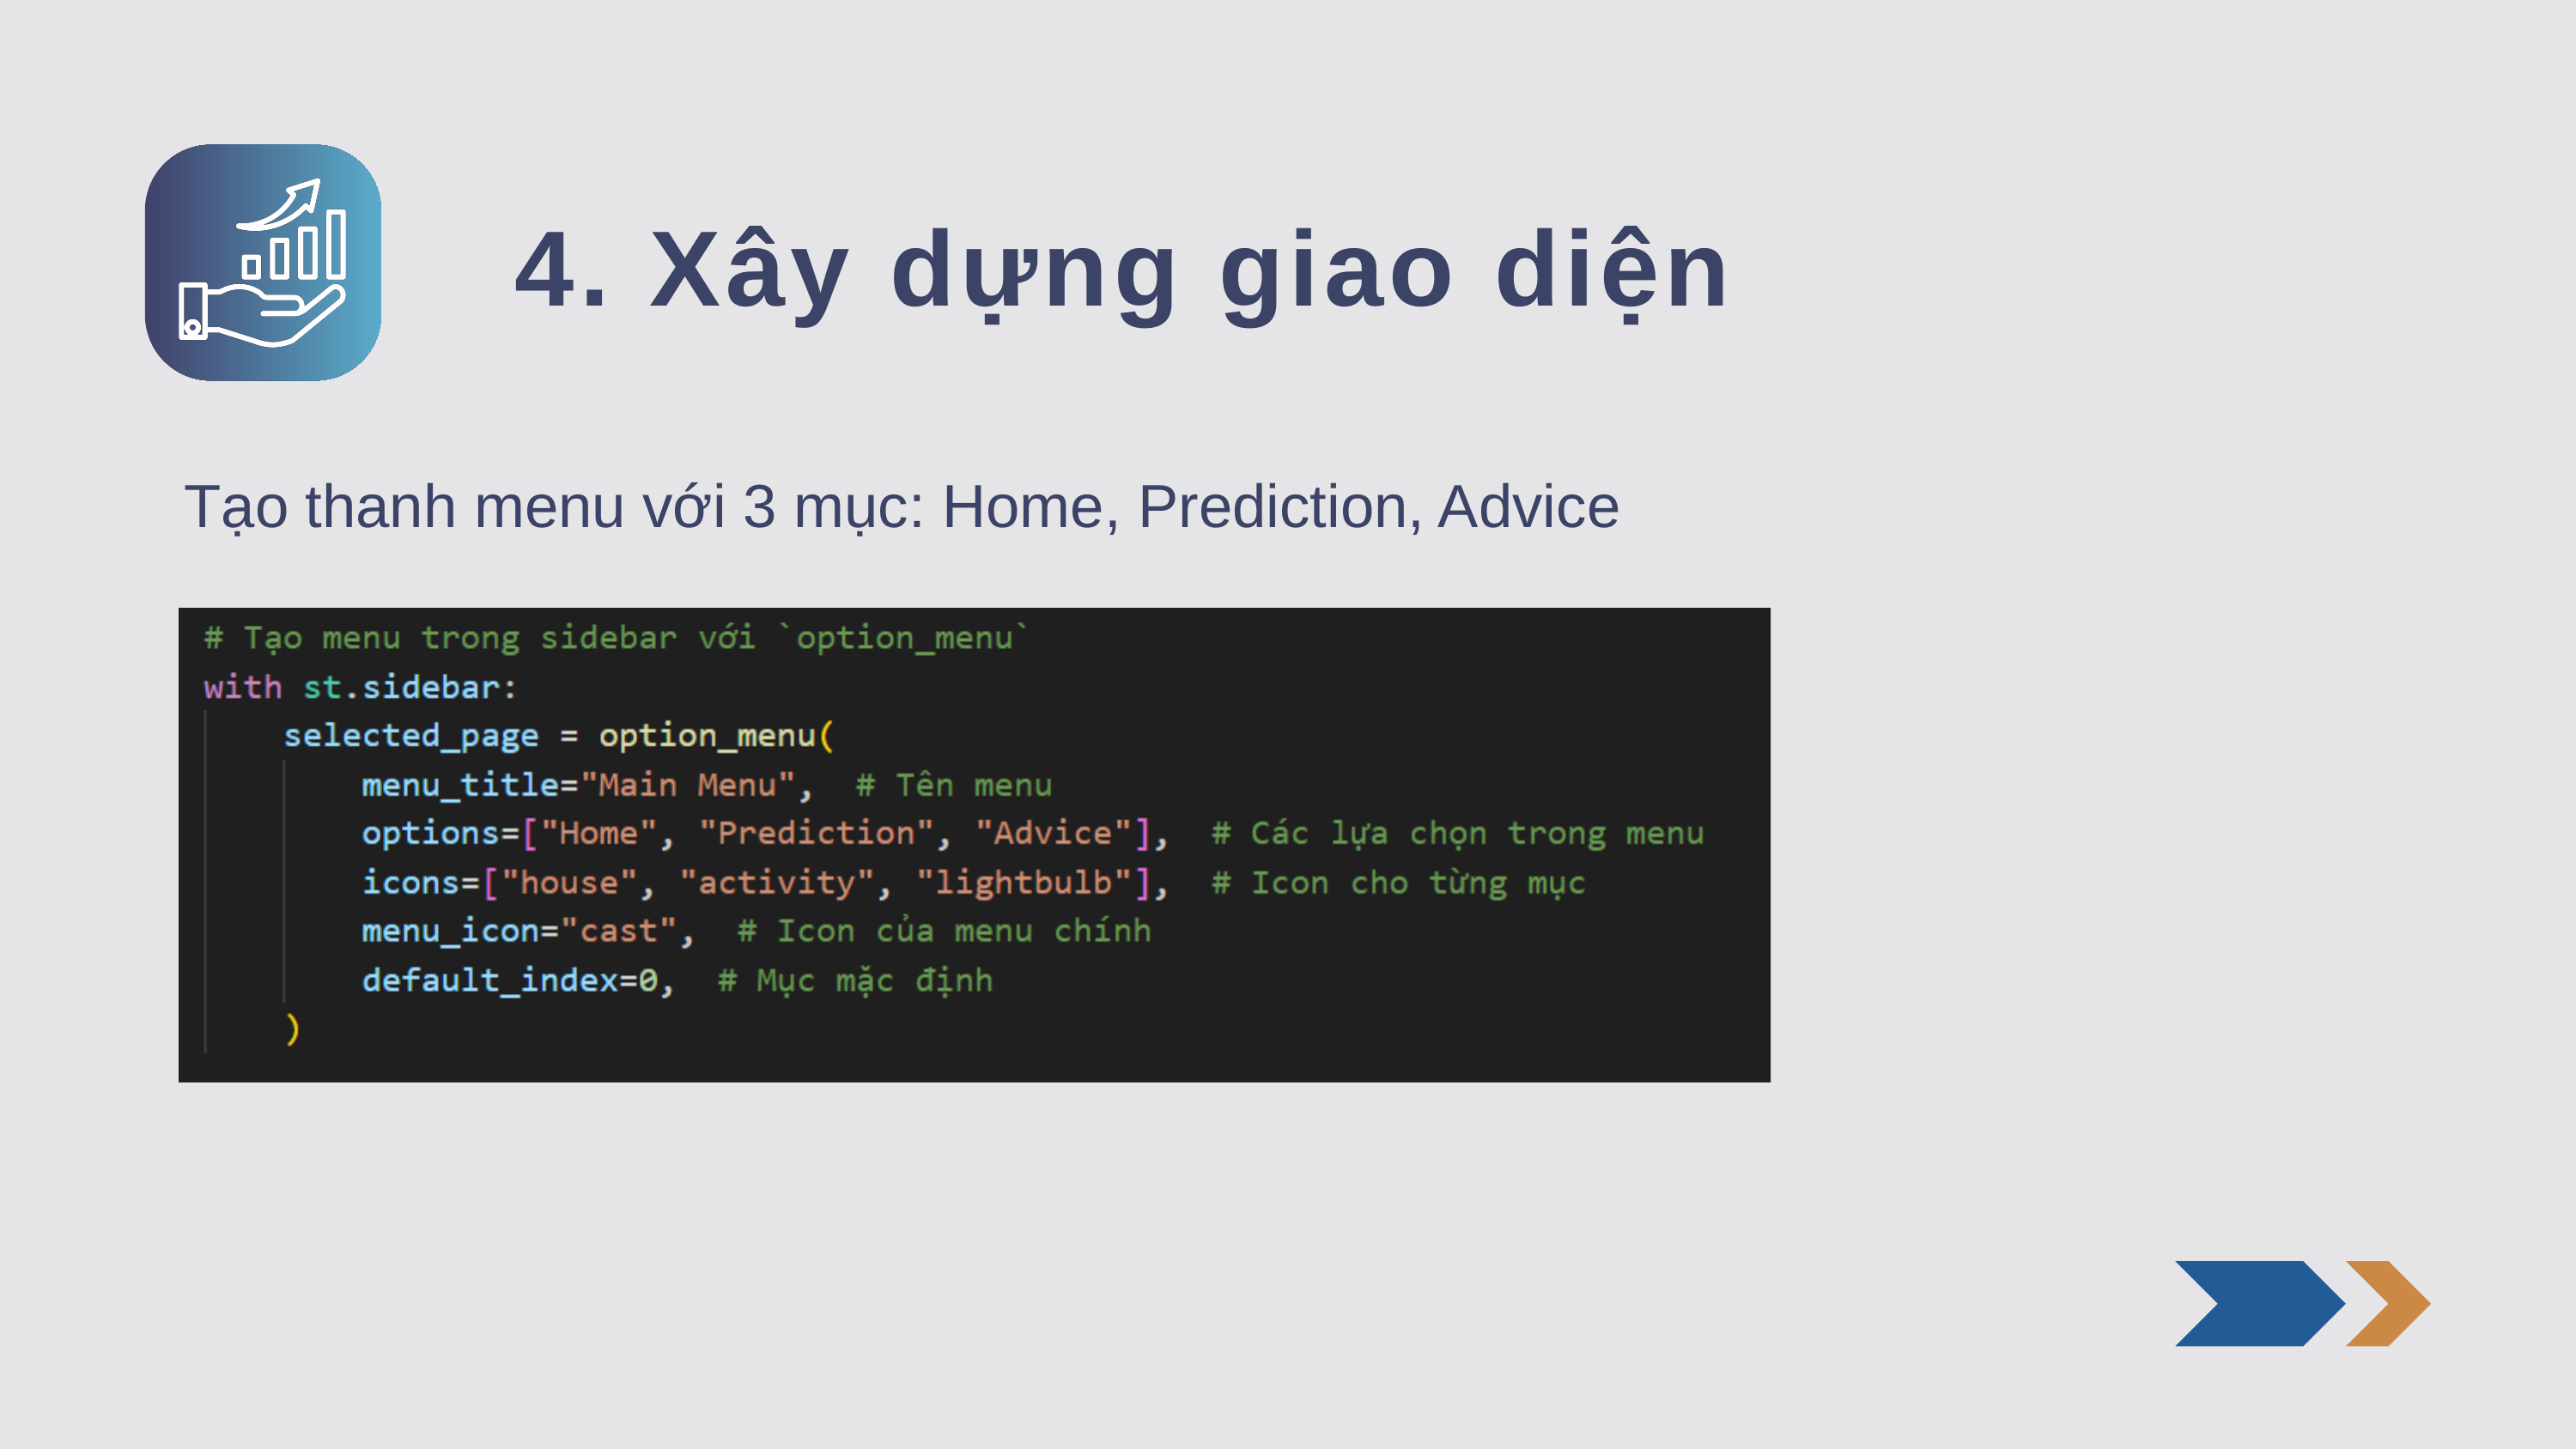

4. Xây dựng giao diện
Tạo thanh menu với 3 mục: Home, Prediction, Advice